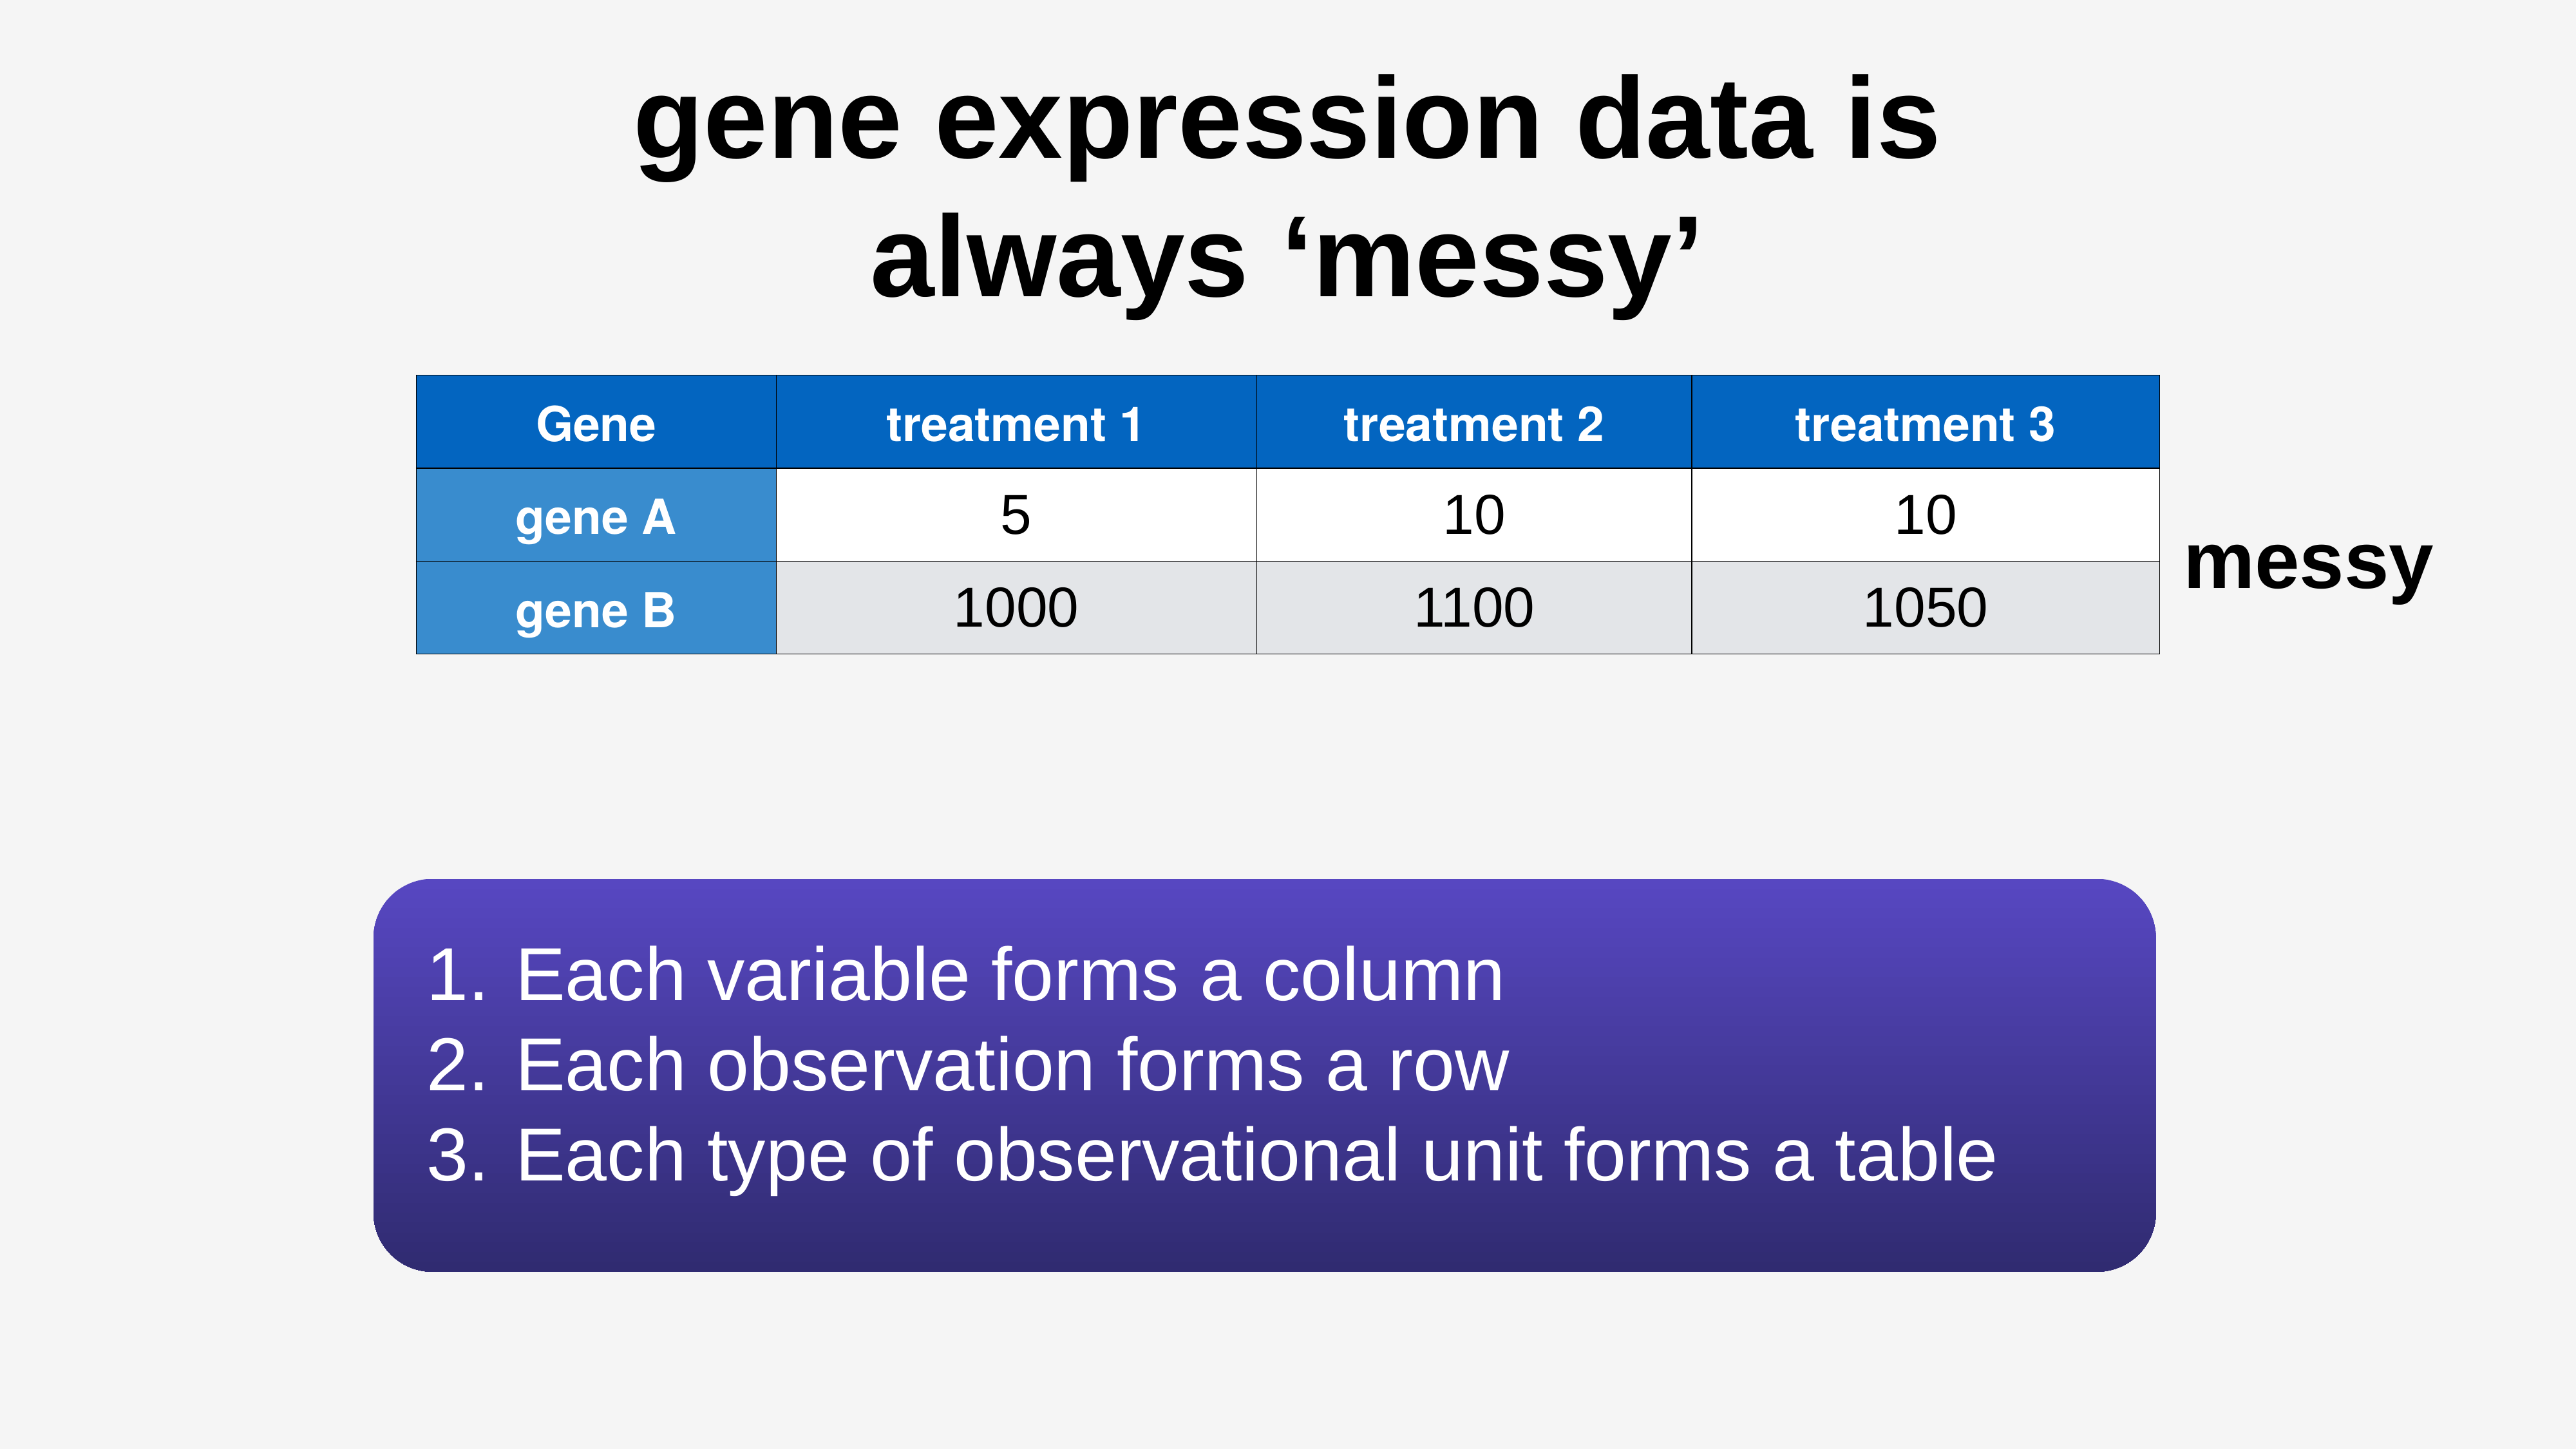

gene expression data is always ‘messy’
| Gene | treatment 1 | treatment 2 | treatment 3 |
| --- | --- | --- | --- |
| gene A | 5 | 10 | 10 |
| gene B | 1000 | 1100 | 1050 |
messy

Each variable forms a column
Each observation forms a row
Each type of observational unit forms a table